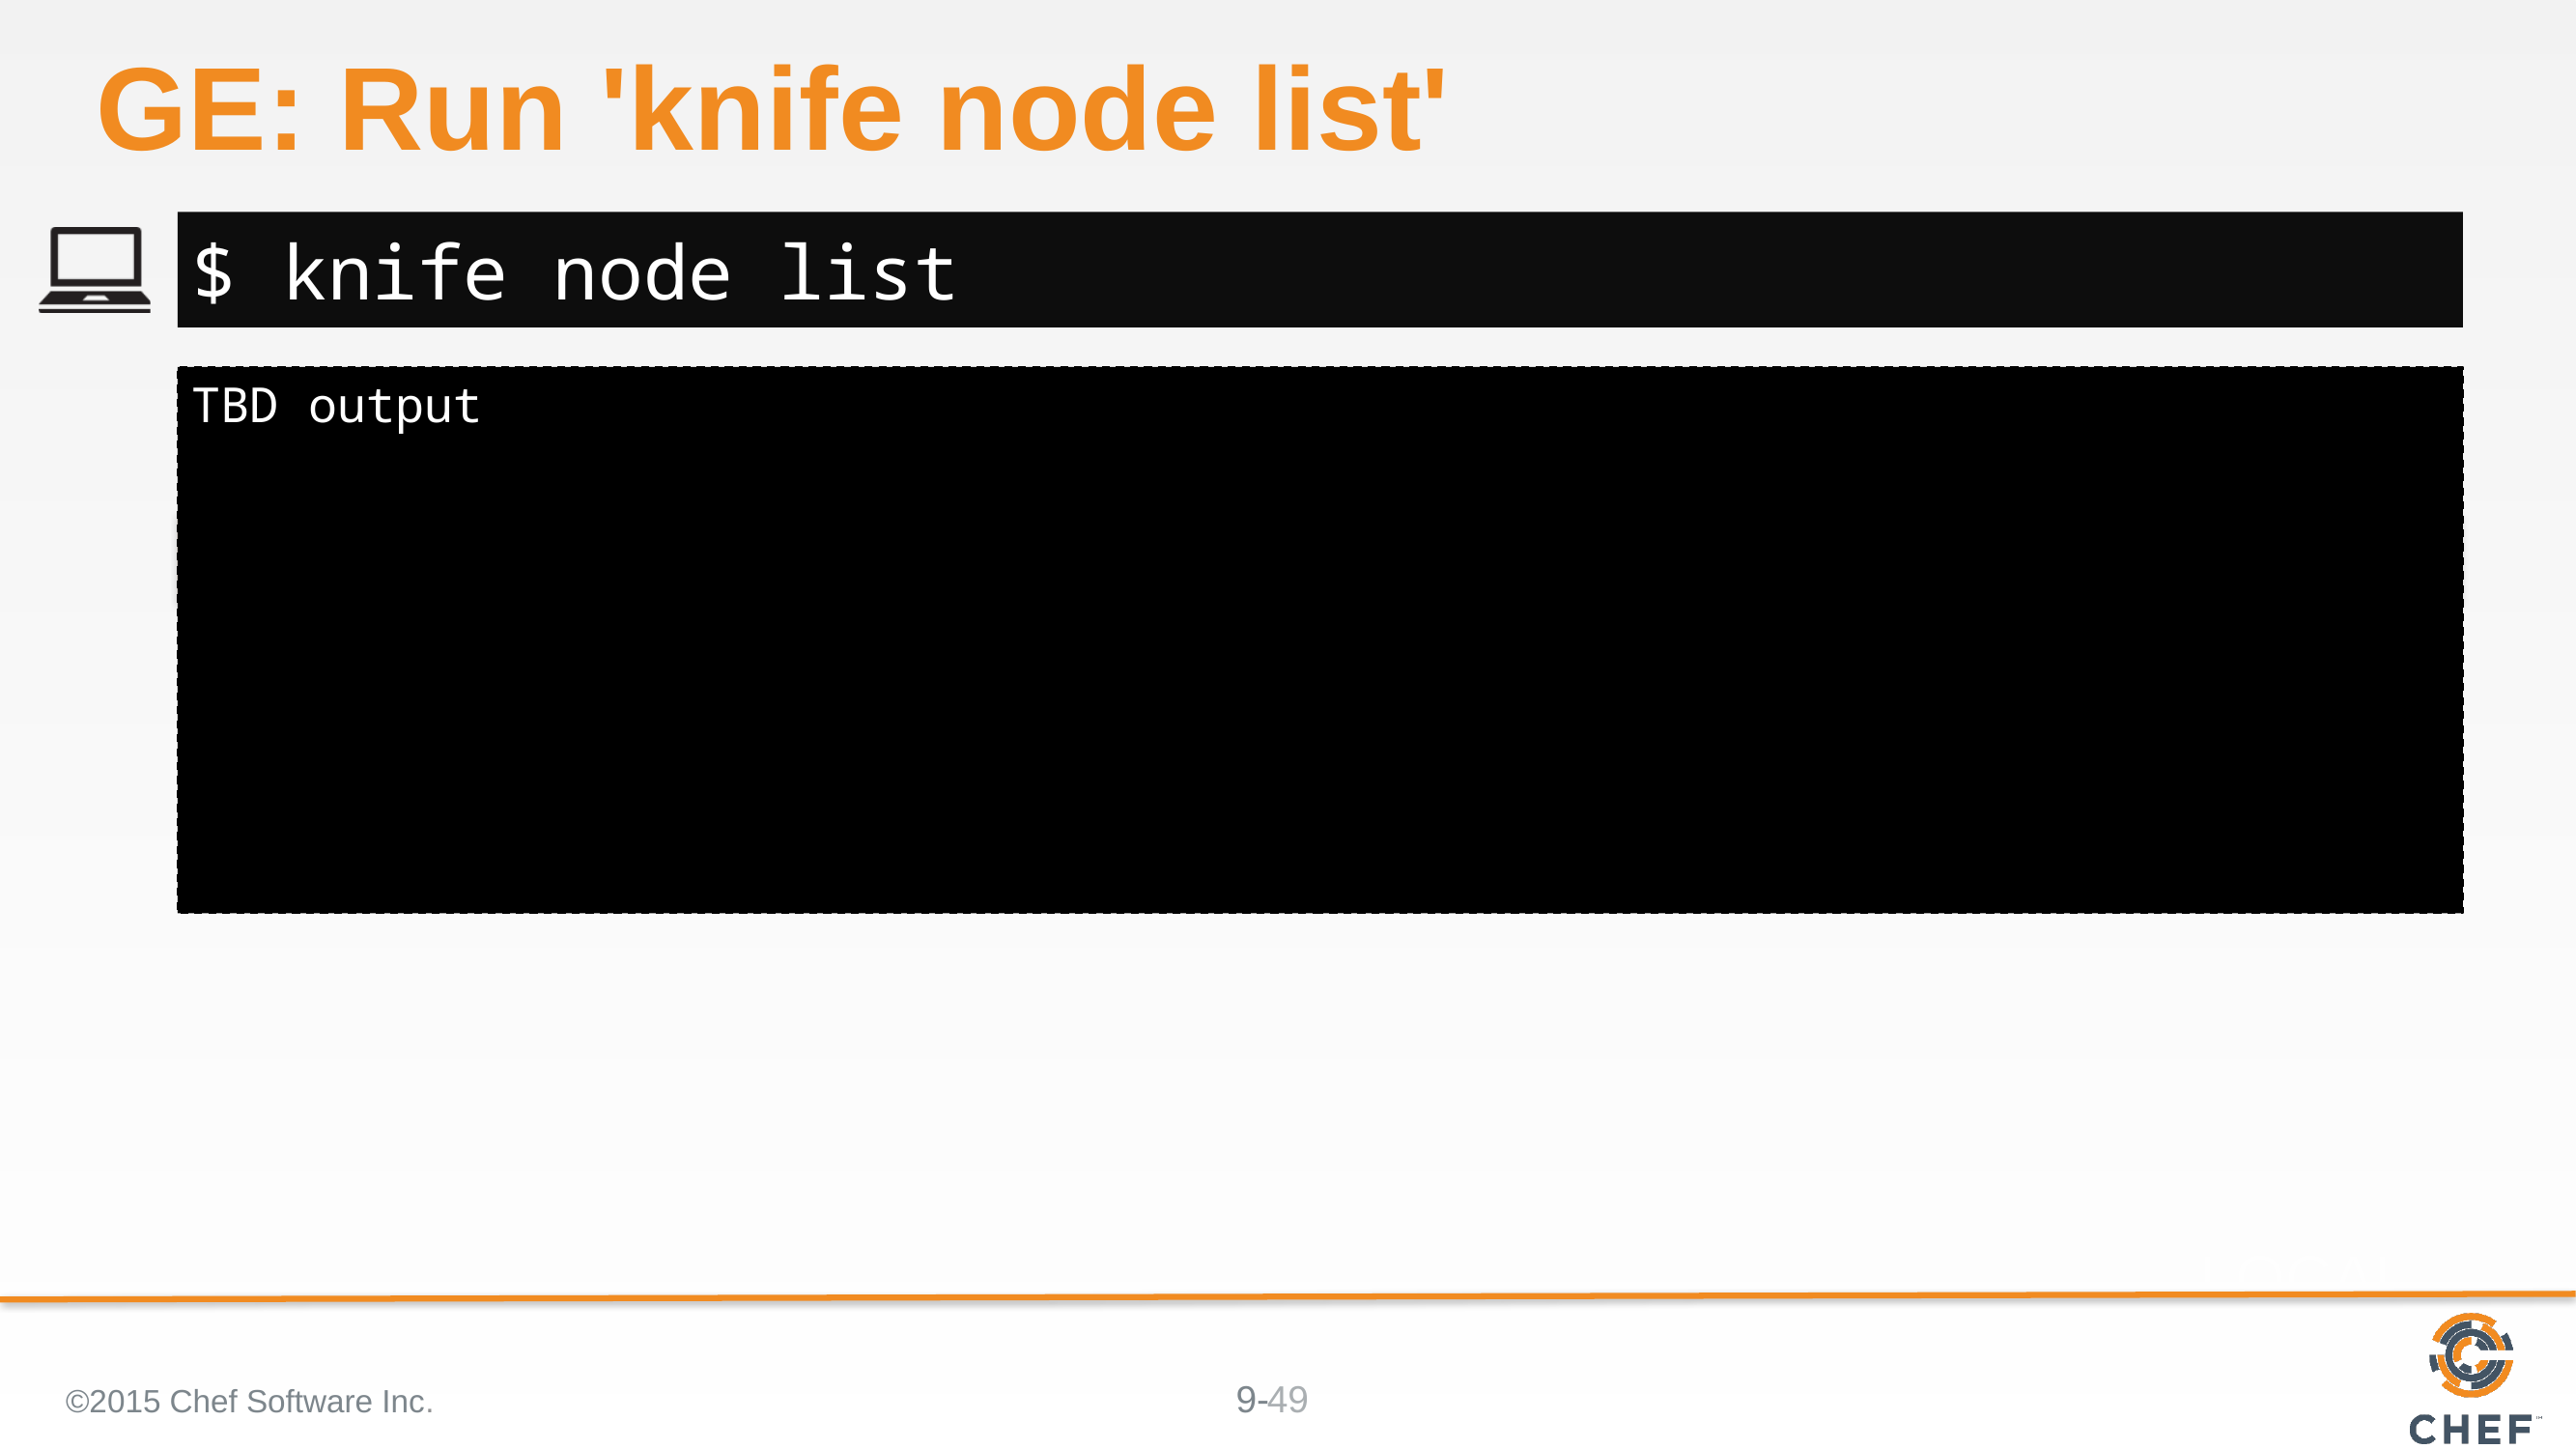

# GE: Run 'knife node list'
$ knife node list
TBD output
©2015 Chef Software Inc.
49